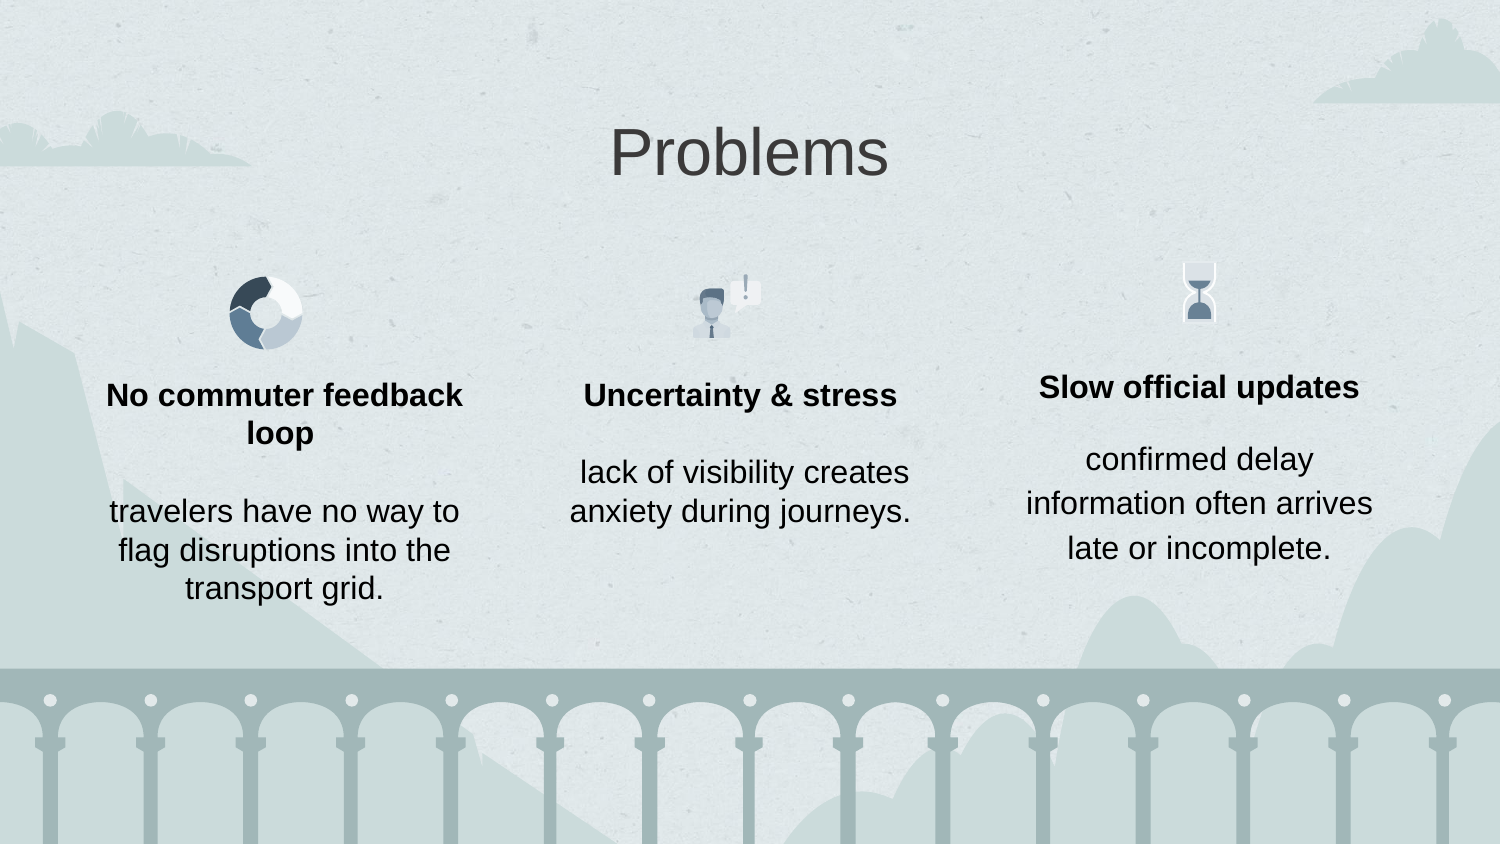

# Problems

Slow official updates
confirmed delay information often arrives late or incomplete.
No commuter feedback loop

travelers have no way to flag disruptions into the transport grid.

Uncertainty & stress

 lack of visibility creates anxiety during journeys.